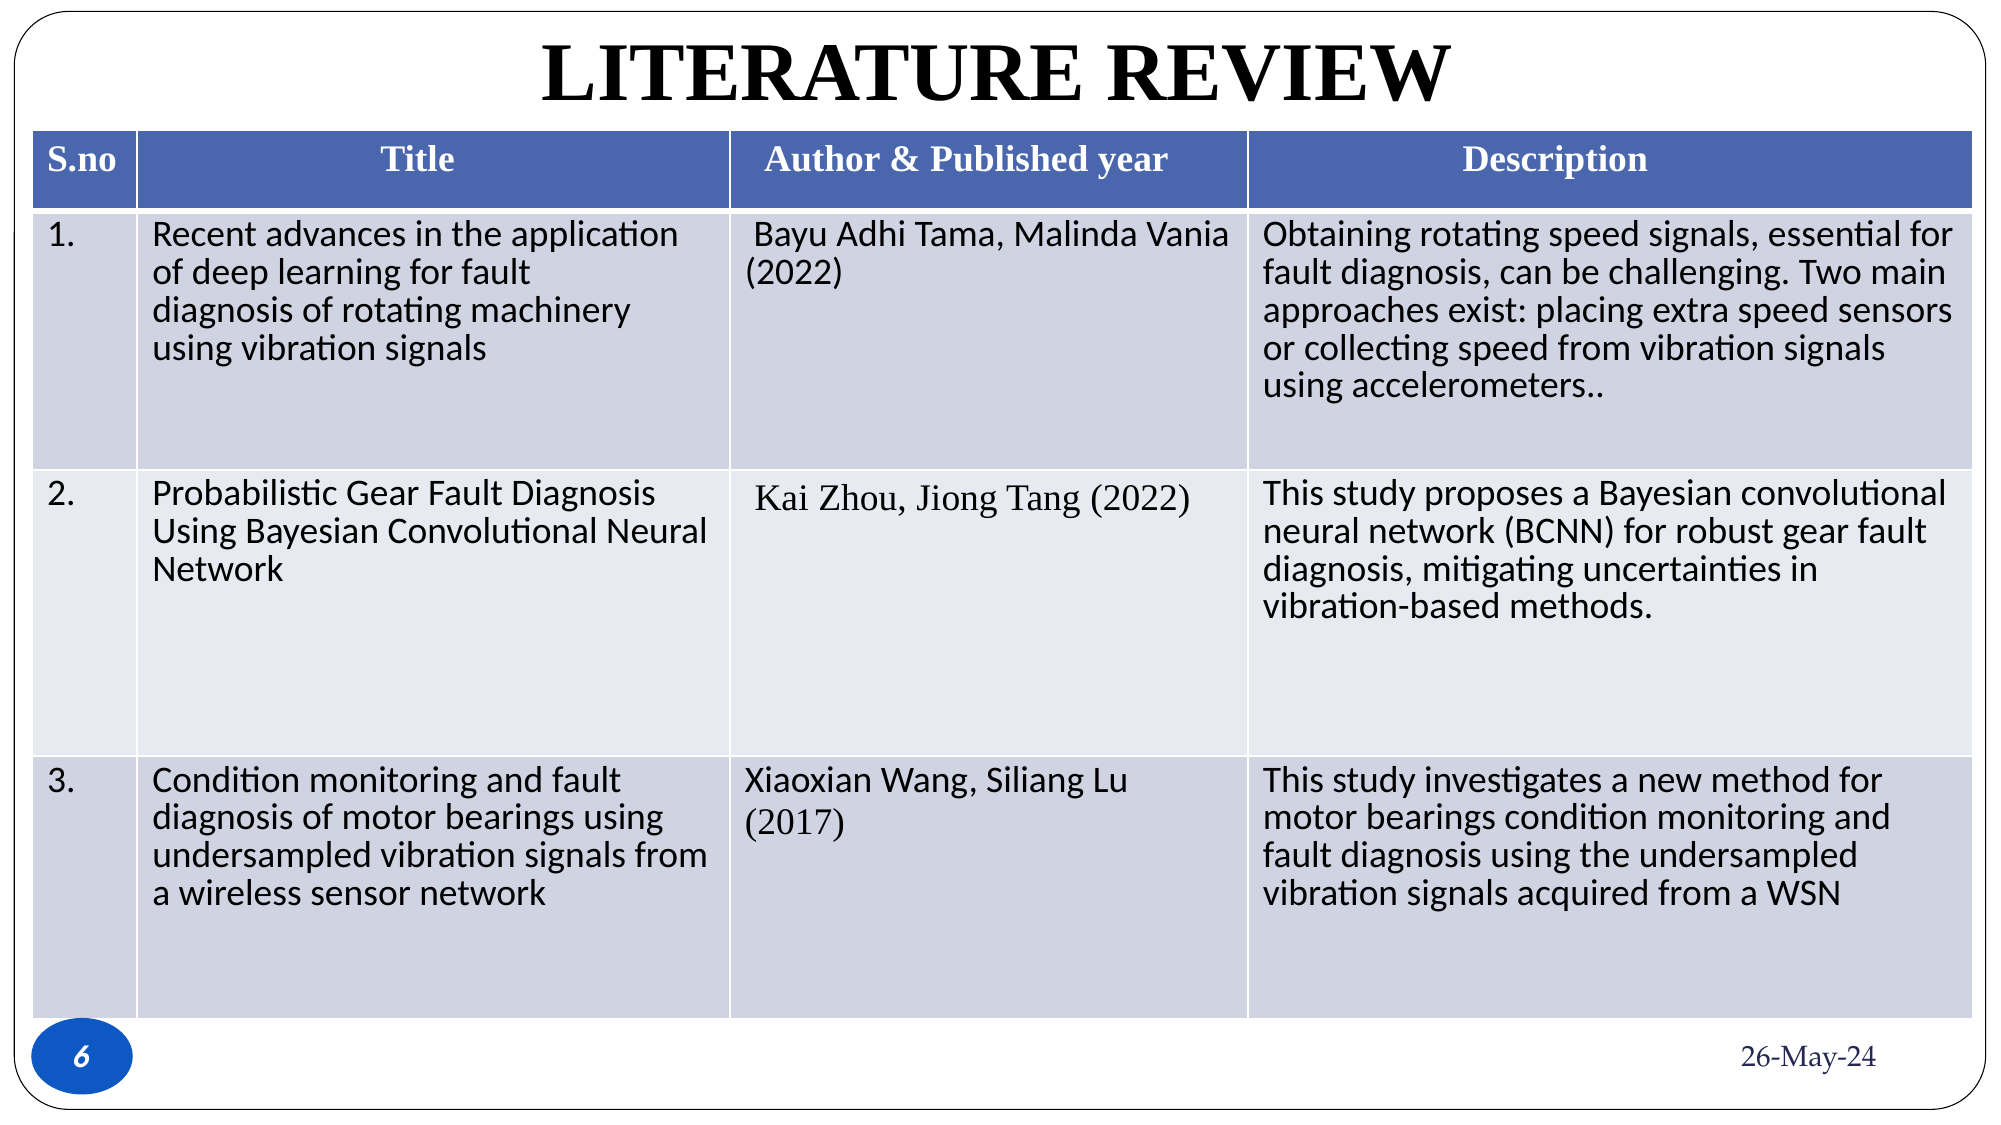

# LITERATURE REVIEW
| S.no | Title | Author & Published year | Description |
| --- | --- | --- | --- |
| 1. | Recent advances in the application of deep learning for fault diagnosis of rotating machinery using vibration signals | Bayu Adhi Tama, Malinda Vania (2022) | Obtaining rotating speed signals, essential for fault diagnosis, can be challenging. Two main approaches exist: placing extra speed sensors or collecting speed from vibration signals using accelerometers.. |
| 2. | Probabilistic Gear Fault Diagnosis Using Bayesian Convolutional Neural Network | Kai Zhou, Jiong Tang (2022) | This study proposes a Bayesian convolutional neural network (BCNN) for robust gear fault diagnosis, mitigating uncertainties in vibration-based methods. |
| 3. | Condition monitoring and fault diagnosis of motor bearings using undersampled vibration signals from a wireless sensor network | Xiaoxian Wang, Siliang Lu (2017) | This study investigates a new method for motor bearings condition monitoring and fault diagnosis using the undersampled vibration signals acquired from a WSN |
26-May-24
6